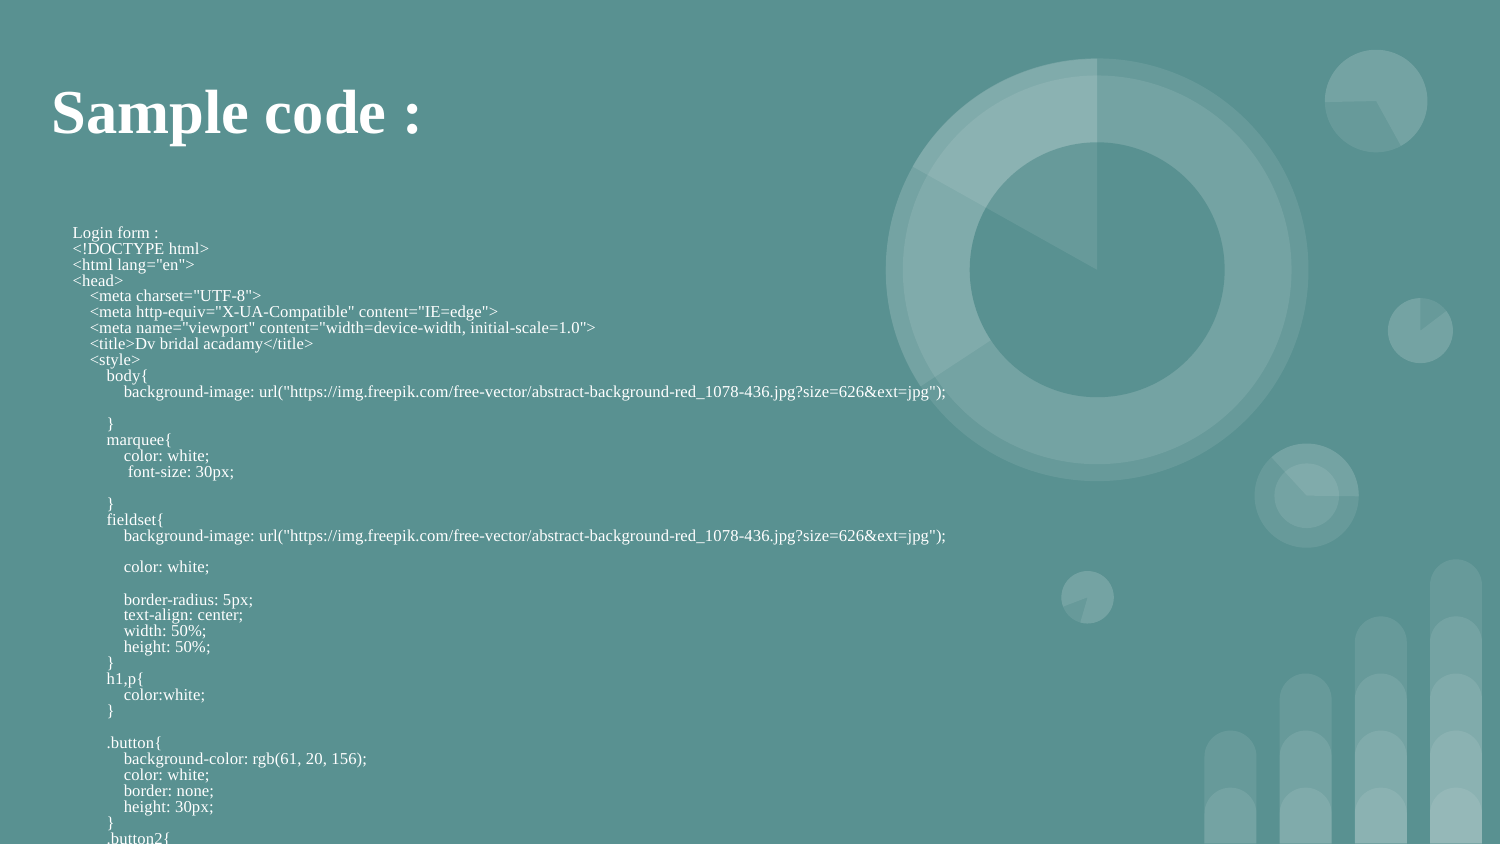

# Sample code :
Login form :
<!DOCTYPE html>
<html lang="en">
<head>
    <meta charset="UTF-8">
    <meta http-equiv="X-UA-Compatible" content="IE=edge">
    <meta name="viewport" content="width=device-width, initial-scale=1.0">
    <title>Dv bridal acadamy</title>
    <style>
        body{
            background-image: url("https://img.freepik.com/free-vector/abstract-background-red_1078-436.jpg?size=626&ext=jpg");

        }
        marquee{
            color: white;
             font-size: 30px;

        }
        fieldset{
            background-image: url("https://img.freepik.com/free-vector/abstract-background-red_1078-436.jpg?size=626&ext=jpg");

            color: white;

            border-radius: 5px;
            text-align: center;
            width: 50%;
            height: 50%;
        }
        h1,p{
            color:white;
        }

        .button{
            background-color: rgb(61, 20, 156);
            color: white;
            border: none;
            height: 30px;
        }
        .button2{
            background-color: rgb(61, 20, 156);
            color: white;
            border: none;
            height: 30px;

        }
        .button3{
            background-color: rgb(61, 20, 156);
            color: white;
            border: none;
            height: 30px;

        }
    </style>
</head>
<script>
    function validateform()
    {
        var username=document.myform.username.value;
        var password=document.myform.password.value;
        if(username==null || username==""){
            alert("Name can't be blank");
            return false;
        }
        else if(password.length<6){
            alert("password must be at least 6 characters long.")
            return false;

        }

    }
</script>

<body>

    <center>
    <form name="myform" method="post" action="website.html"onsubmit="return validateform()">
        <h1>Welcome !</h1><br>
        <marquee>DV Bridal Academy</marquee><br>
        <p>Take the next step towards your personal and professional goals.</p><br>
<fieldset><br>

        Username: <input type="username" name="username"  placeholder="username"><br><br>
        Password: <input type="password" name="password" value="" placeholder="password"><br><br>
        <button class="button" value="Login">Login</button>
        <button class="button2" formaction="resetpassword.html">Reset password</button>
        <p> Don't have an account ? </p>
        <button class="button3" formaction="Signup.html">Sign Up</button>
    </fieldset>
    </center>
    </form>
</body>
</html>